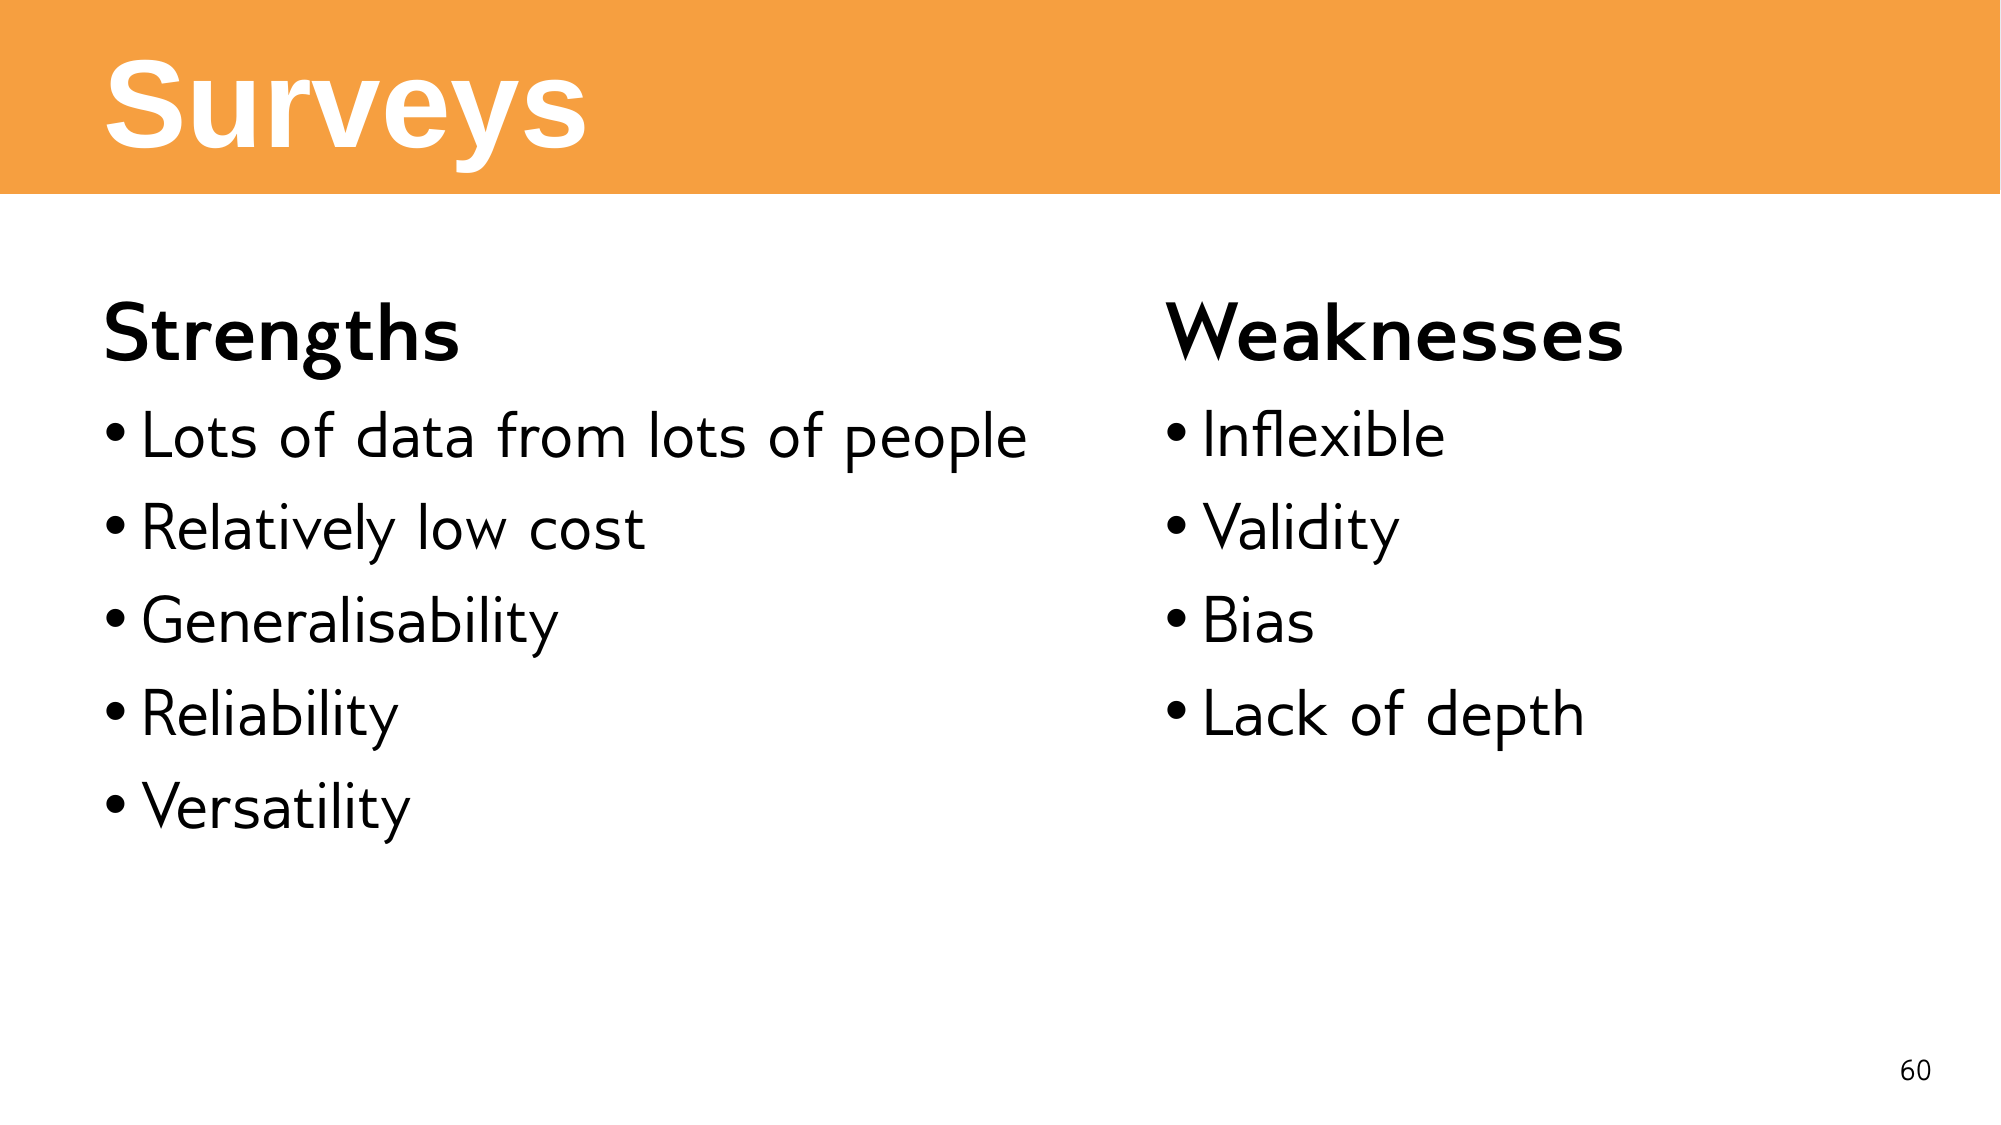

# Surveys
Strengths
Lots of data from lots of people
Relatively low cost
Generalisability
Reliability
Versatility
Weaknesses
Inflexible
Validity
Bias
Lack of depth
60